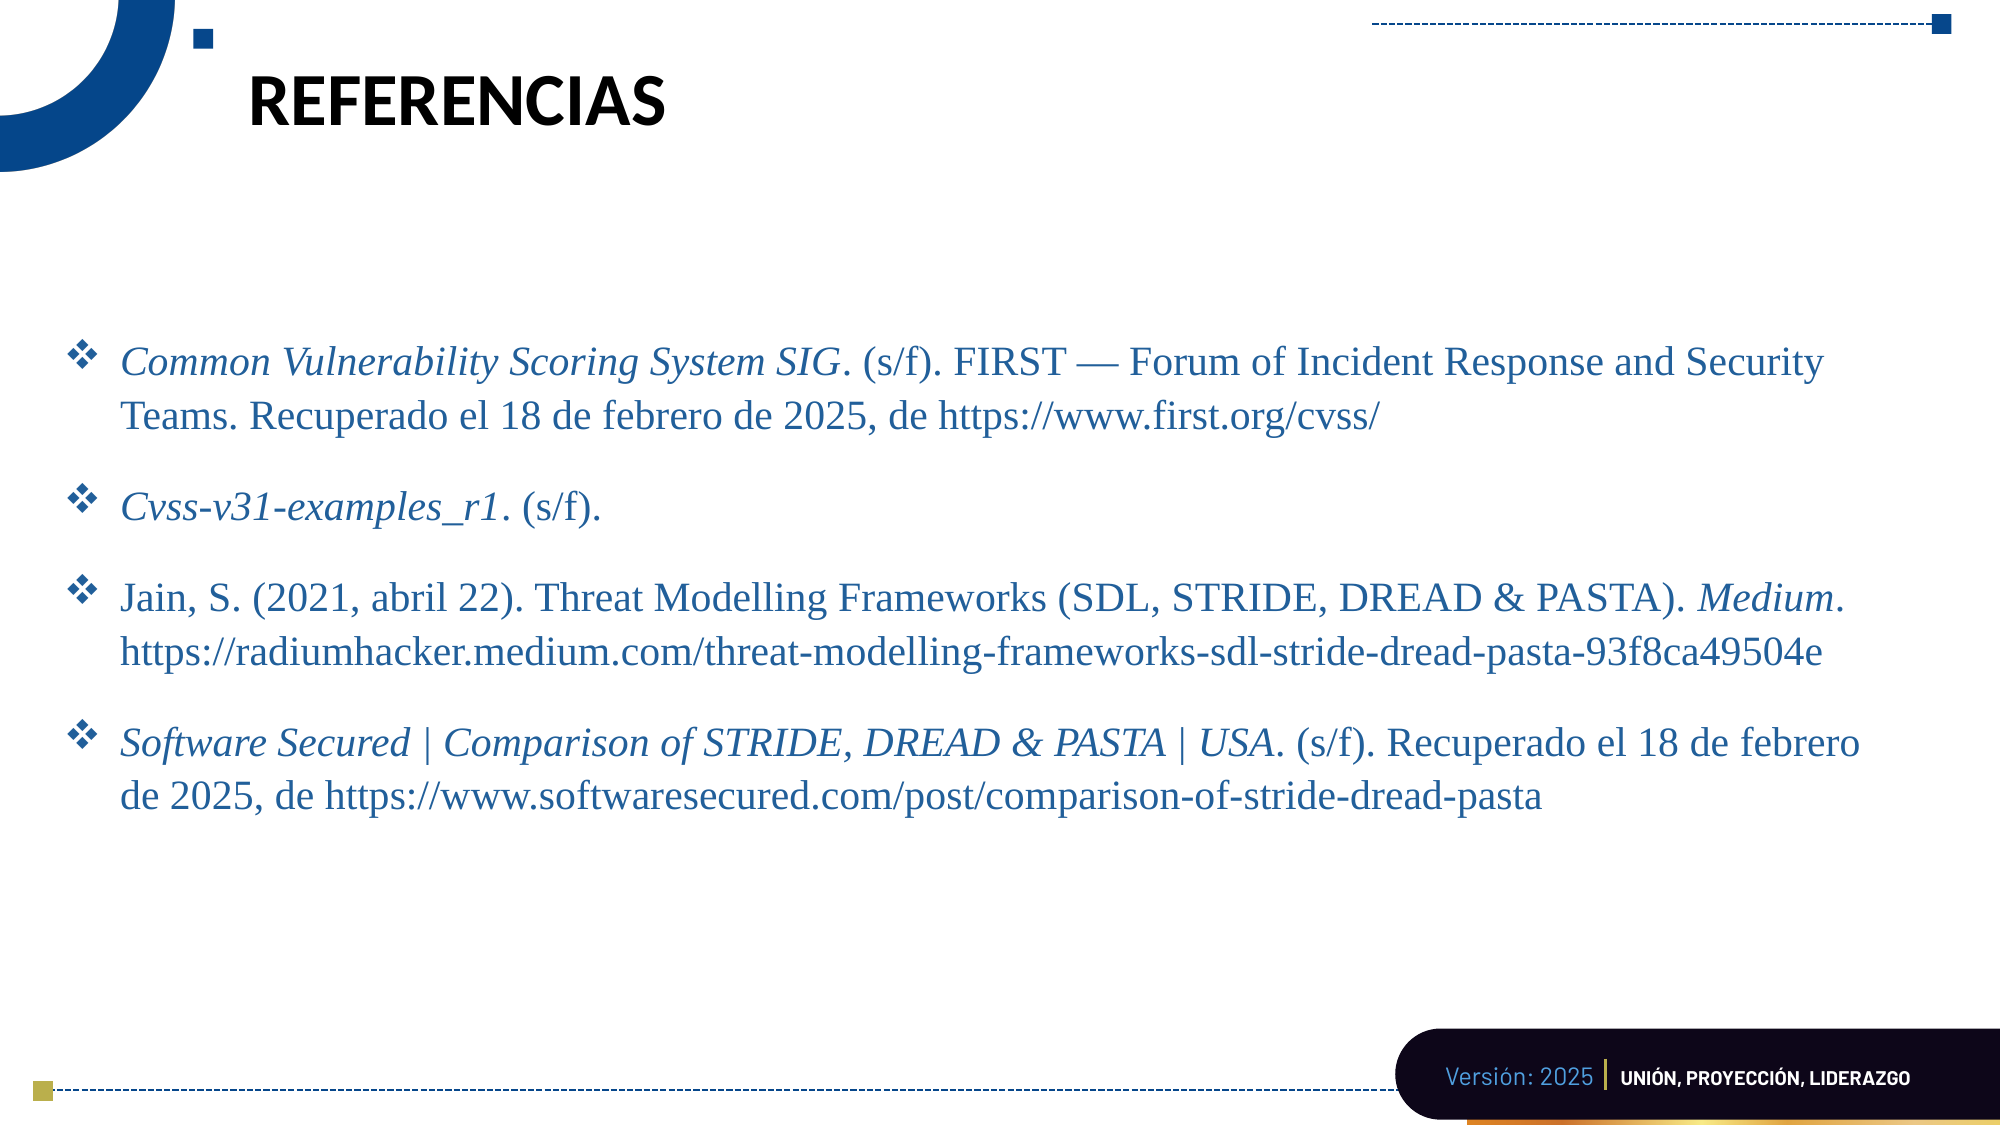

# REFERENCIAS
Common Vulnerability Scoring System SIG. (s/f). FIRST — Forum of Incident Response and Security Teams. Recuperado el 18 de febrero de 2025, de https://www.first.org/cvss/
Cvss-v31-examples_r1. (s/f).
Jain, S. (2021, abril 22). Threat Modelling Frameworks (SDL, STRIDE, DREAD & PASTA). Medium. https://radiumhacker.medium.com/threat-modelling-frameworks-sdl-stride-dread-pasta-93f8ca49504e
Software Secured | Comparison of STRIDE, DREAD & PASTA | USA. (s/f). Recuperado el 18 de febrero de 2025, de https://www.softwaresecured.com/post/comparison-of-stride-dread-pasta